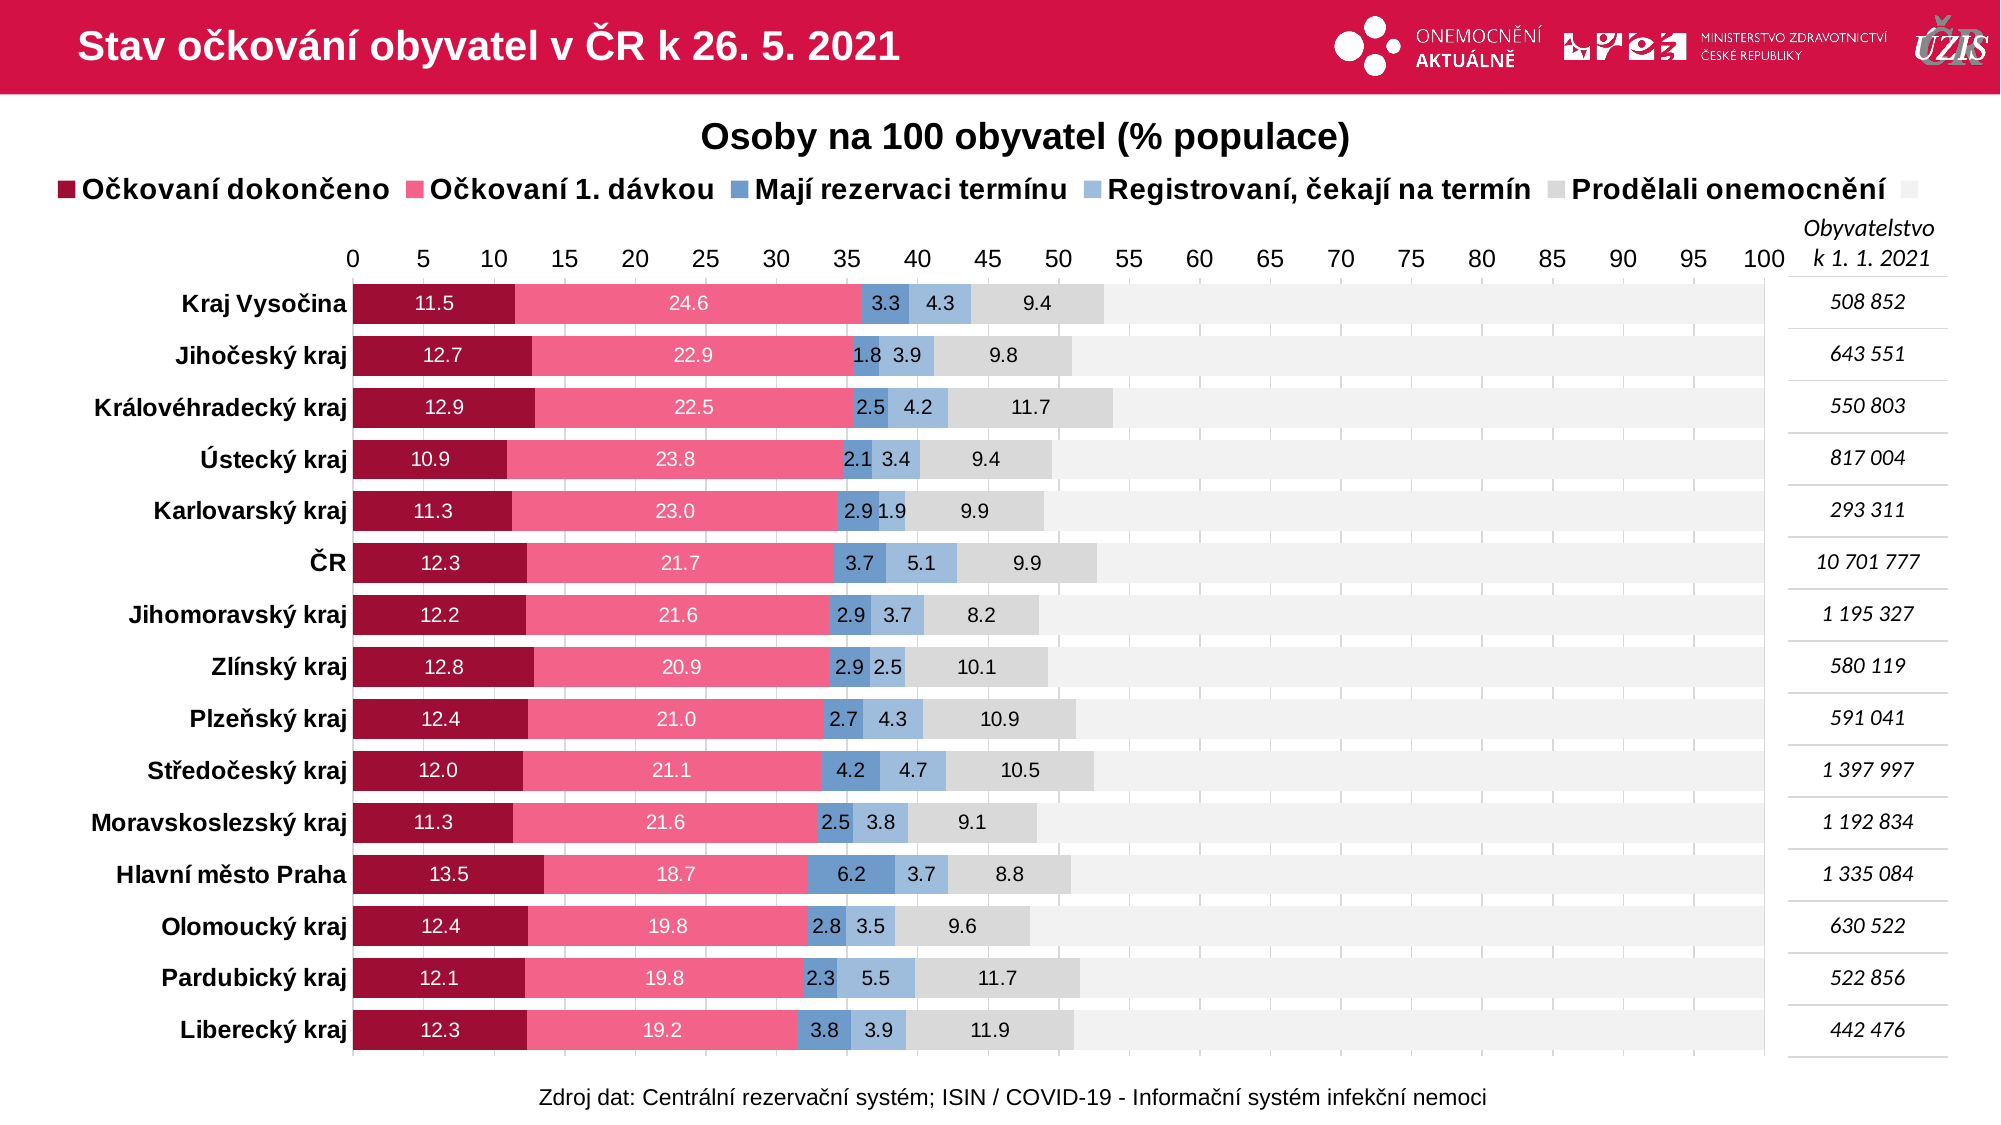

# Stav očkování obyvatel v ČR k 26. 5. 2021
Osoby na 100 obyvatel (% populace)

### Chart

| Category | Očkovaní dokončeno | Očkovaní 1. dávkou | Mají rezervaci termínu | Registrovaní, čekají na termín | Prodělali onemocnění |   |
|---|---|---|---|---|---|---|
| Kraj Vysočina | 11.45932 | 24.6044036 | 3.3465526 | 4.3482191 | 9.410988 | 46.8305126 |
| Jihočeský kraj | 12.65883 | 22.8522681 | 1.7707998 | 3.9052072 | 9.770477 | 49.0424224 |
| Královéhradecký kraj | 12.88355 | 22.510226 | 2.5185048 | 4.2138478 | 11.7414 | 46.1324648 |
| Ústecký kraj | 10.91243 | 23.8029434 | 2.0625358 | 3.3639982 | 9.3778 | 50.4802914 |
| Karlovarský kraj | 11.28188 | 23.0495958 | 2.9030619 | 1.8567323 | 9.894617 | 51.0141113 |
| ČR | 12.32251 | 21.7166831 | 3.6826034 | 5.086744 | 9.910719 | 47.2807366 |
| Jihomoravský kraj | 12.22703 | 21.5925851 | 2.8884983 | 3.7118713 | 8.175838 | 51.4041764 |
| Zlínský kraj | 12.83961 | 20.8533077 | 2.9219867 | 2.5144841 | 10.08793 | 50.7826842 |
| Plzeňský kraj | 12.38544 | 21.0081872 | 2.6952445 | 4.2572343 | 10.89501 | 48.7588847 |
| Středočeský kraj | 12.00997 | 21.1151383 | 4.2304812 | 4.6523705 | 10.51426 | 47.4777843 |
| Moravskoslezský kraj | 11.32505 | 21.5833888 | 2.5410912 | 3.8457992 | 9.137231 | 51.5674436 |
| Hlavní město Praha | 13.54319 | 18.6742557 | 6.1641814 | 3.7470301 | 8.775028 | 49.0963115 |
| Olomoucký kraj | 12.39354 | 19.7786913 | 2.7520055 | 3.4636381 | 9.572703 | 52.0394213 |
| Pardubický kraj | 12.14656 | 19.8159723 | 2.3088575 | 5.5200667 | 11.72311 | 48.4854338 |
| Liberecký kraj | 12.29445 | 19.1897414 | 3.8212242 | 3.8610004 | 11.90279 | 48.9307895 |
Obyvatelstvo
k 1. 1. 2021
| 508 852 |
| --- |
| 643 551 |
| 550 803 |
| 817 004 |
| 293 311 |
| 10 701 777 |
| 1 195 327 |
| 580 119 |
| 591 041 |
| 1 397 997 |
| 1 192 834 |
| 1 335 084 |
| 630 522 |
| 522 856 |
| 442 476 |
Zdroj dat: Centrální rezervační systém; ISIN / COVID-19 - Informační systém infekční nemoci